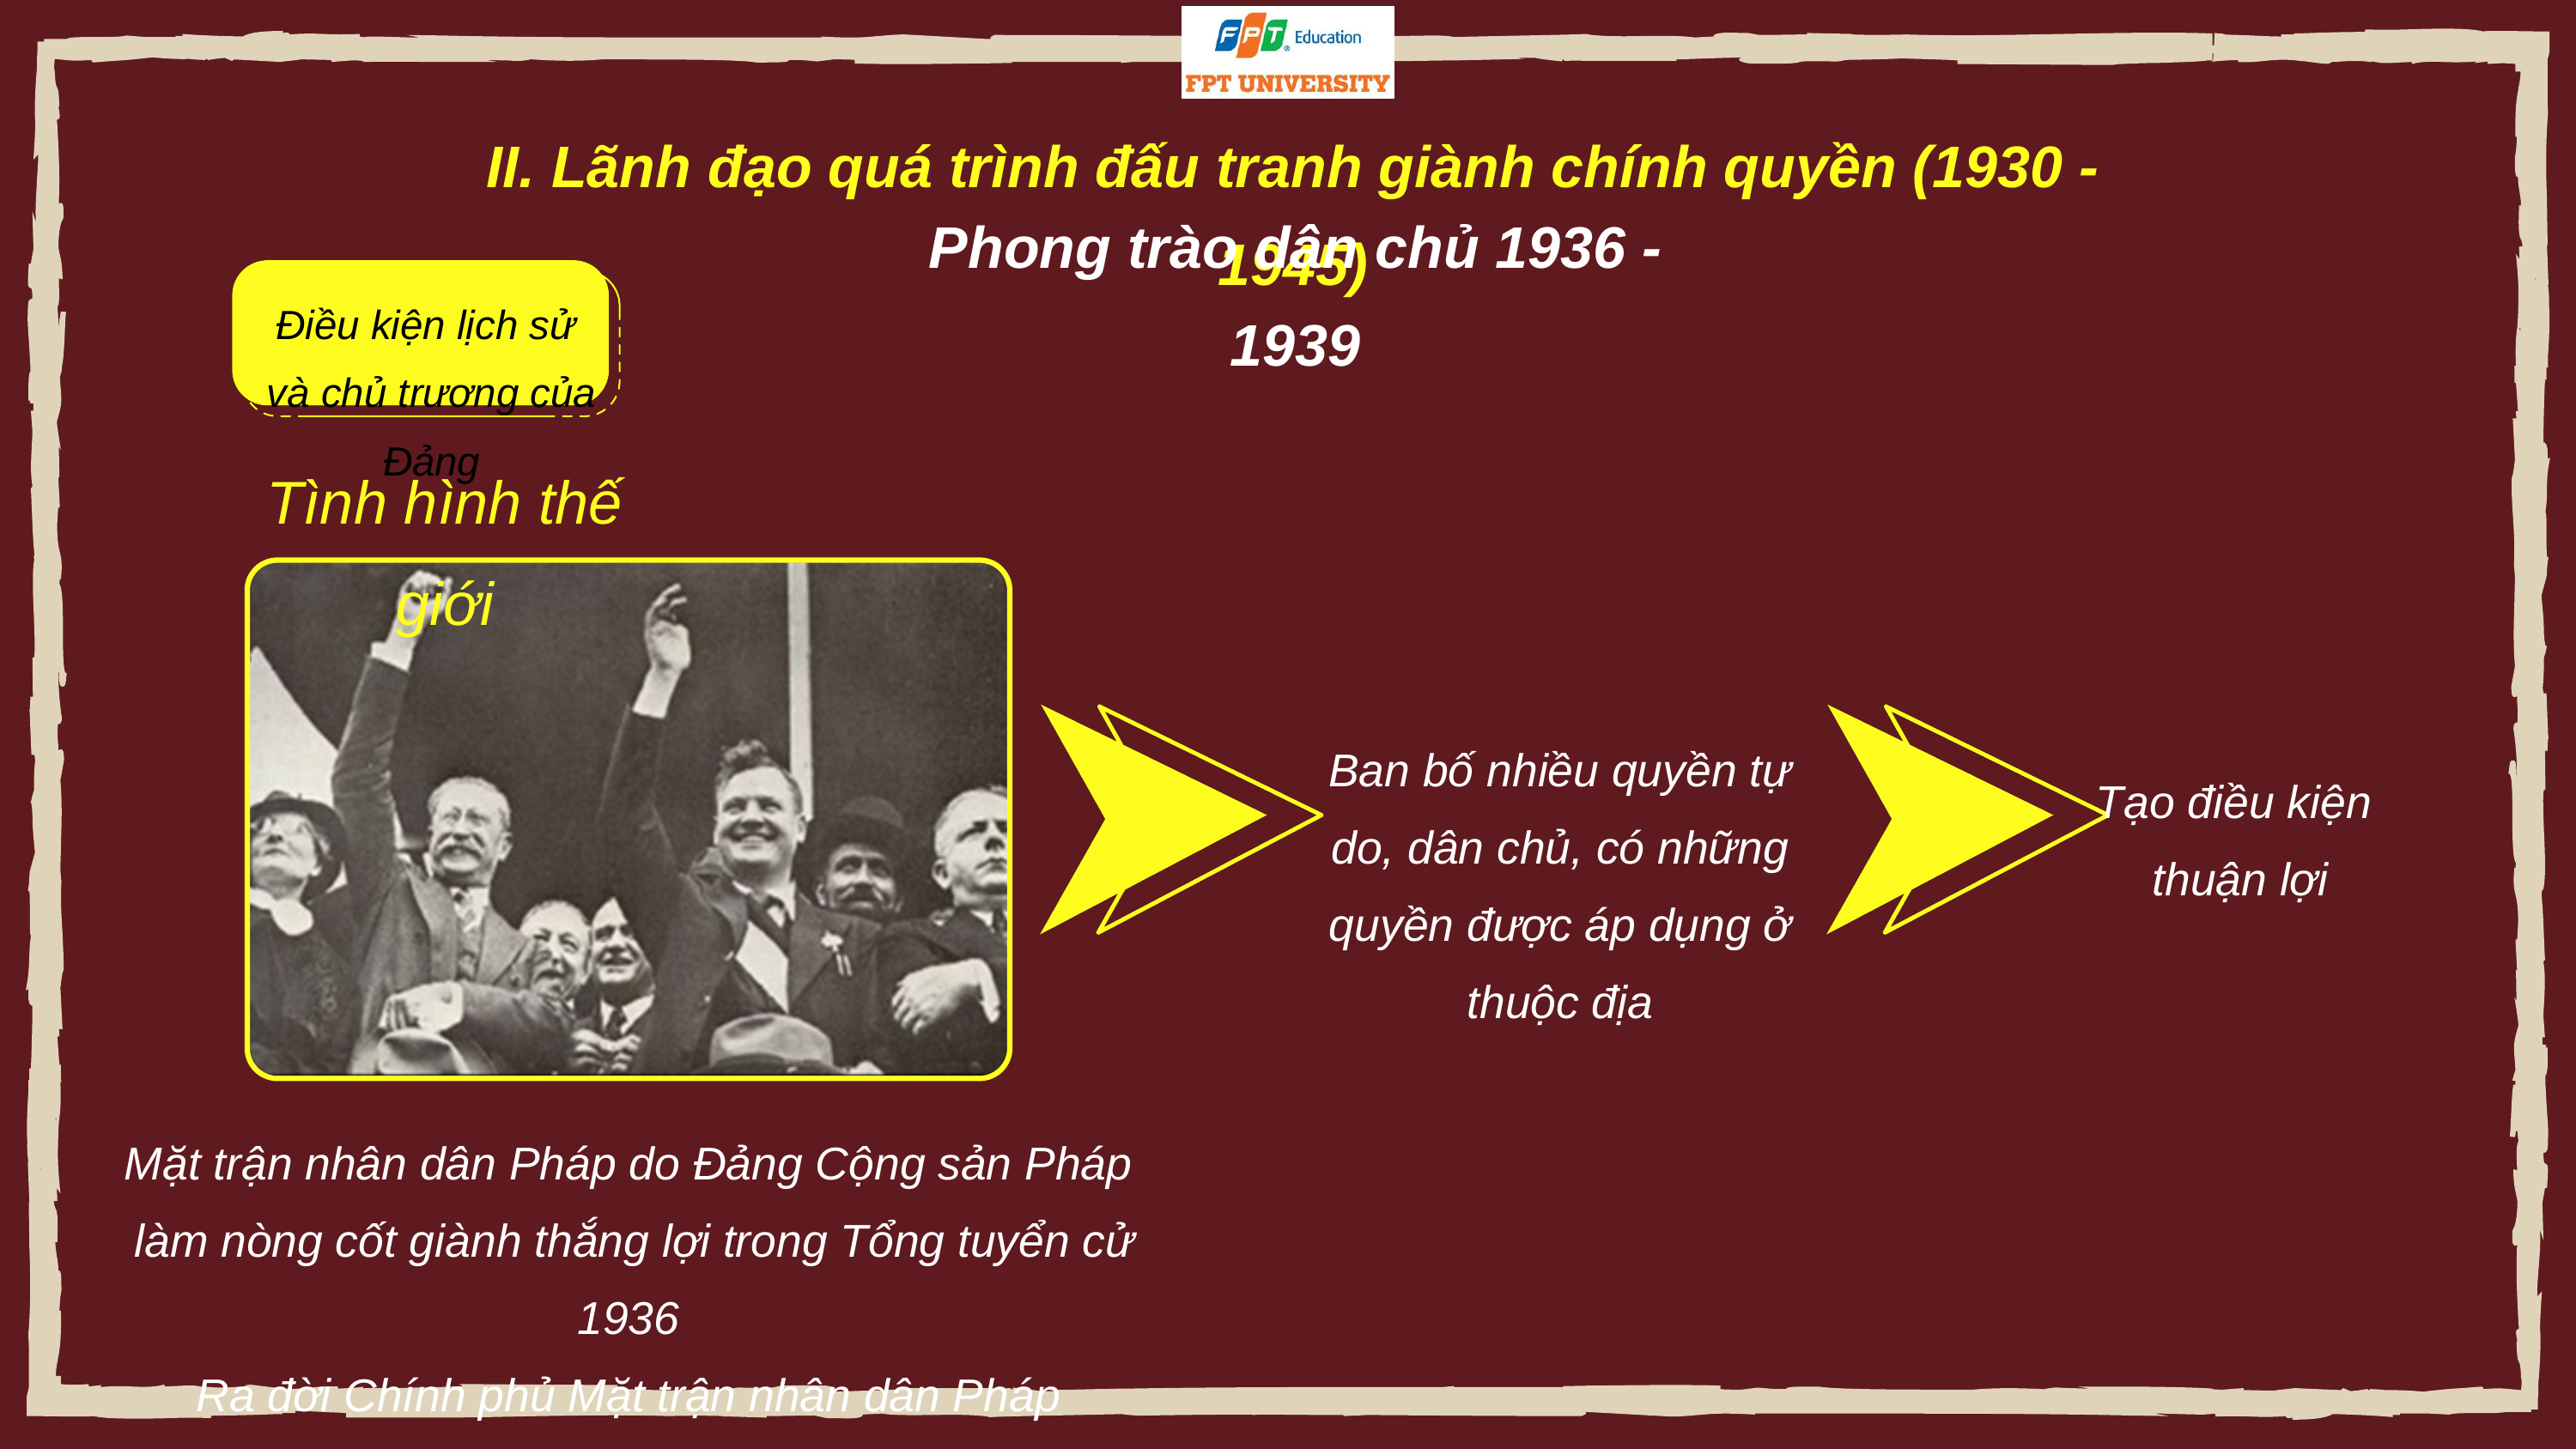

II. Lãnh đạo quá trình đấu tranh giành chính quyền (1930 - 1945)
Phong trào dân chủ 1936 - 1939

Điều kiện lịch sử
và chủ trương của Đảng
Tình hình thế giới

Ban bố nhiều quyền tự do, dân chủ, có những quyền được áp dụng ở thuộc địa
Tạo điều kiện
thuận lợi
Mặt trận nhân dân Pháp do Đảng Cộng sản Pháp
 làm nòng cốt giành thắng lợi trong Tổng tuyển cử 1936
Ra đời Chính phủ Mặt trận nhân dân Pháp